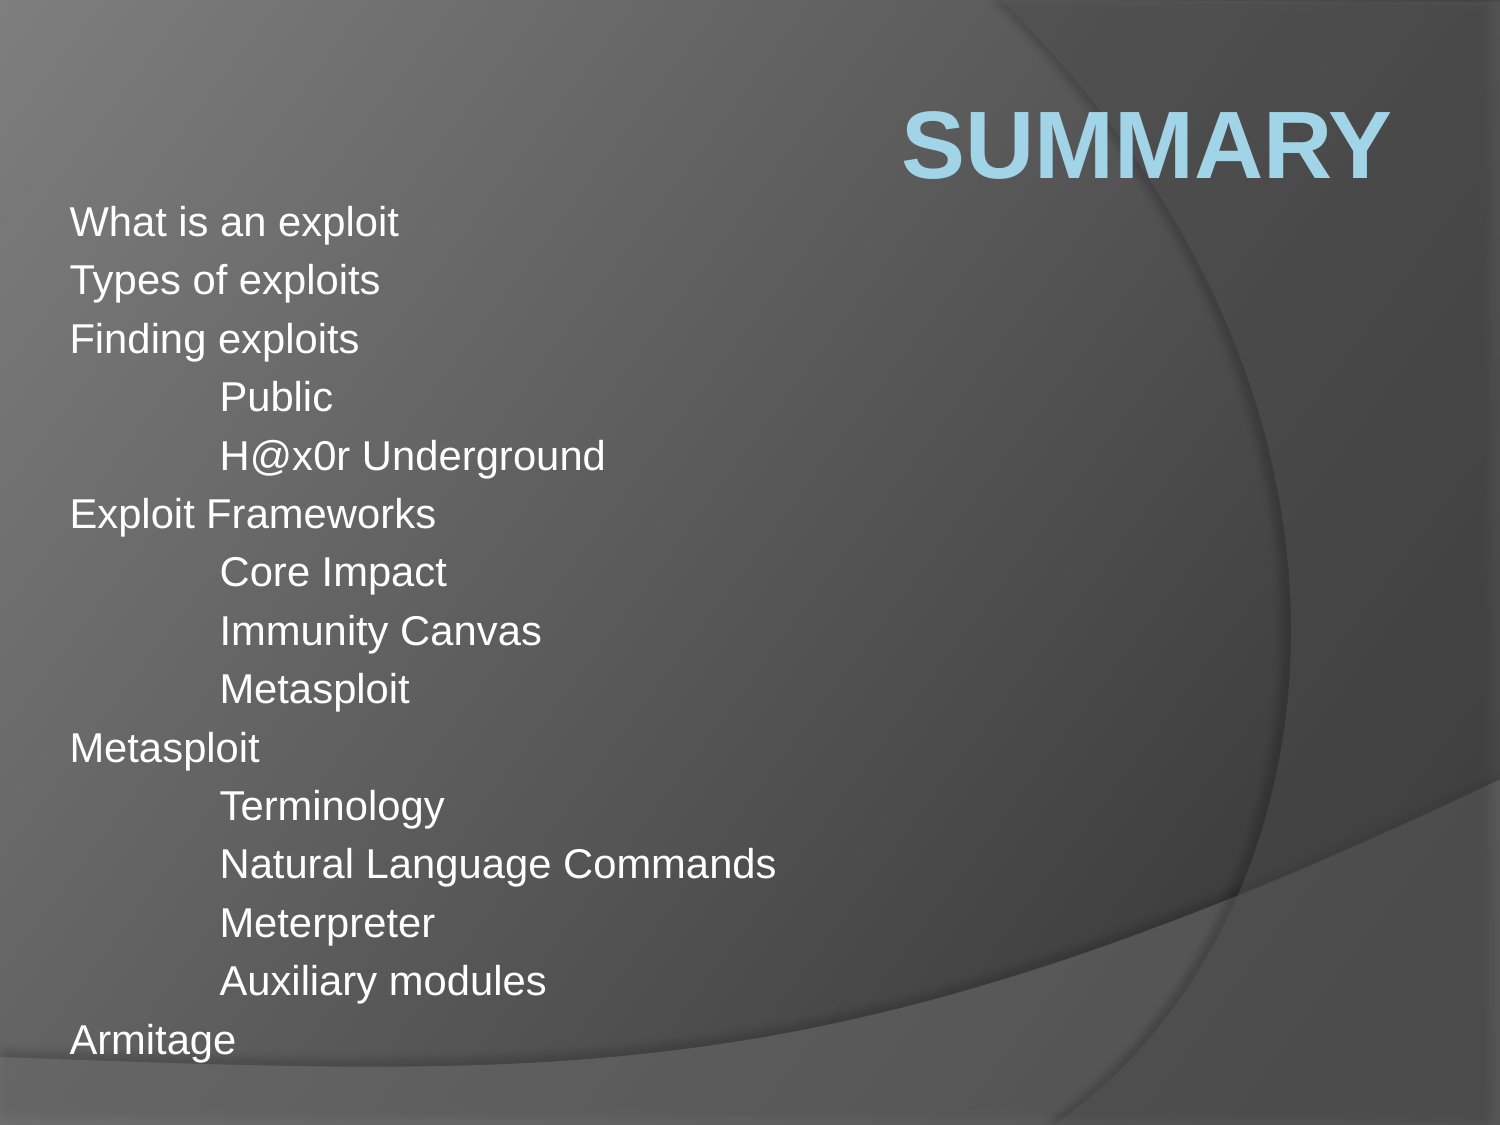

What is an exploit
Types of exploits
Finding exploits
	Public
	H@x0r Underground
Exploit Frameworks
	Core Impact
	Immunity Canvas
	Metasploit
Metasploit
	Terminology
	Natural Language Commands
	Meterpreter
	Auxiliary modules
Armitage
# Summary